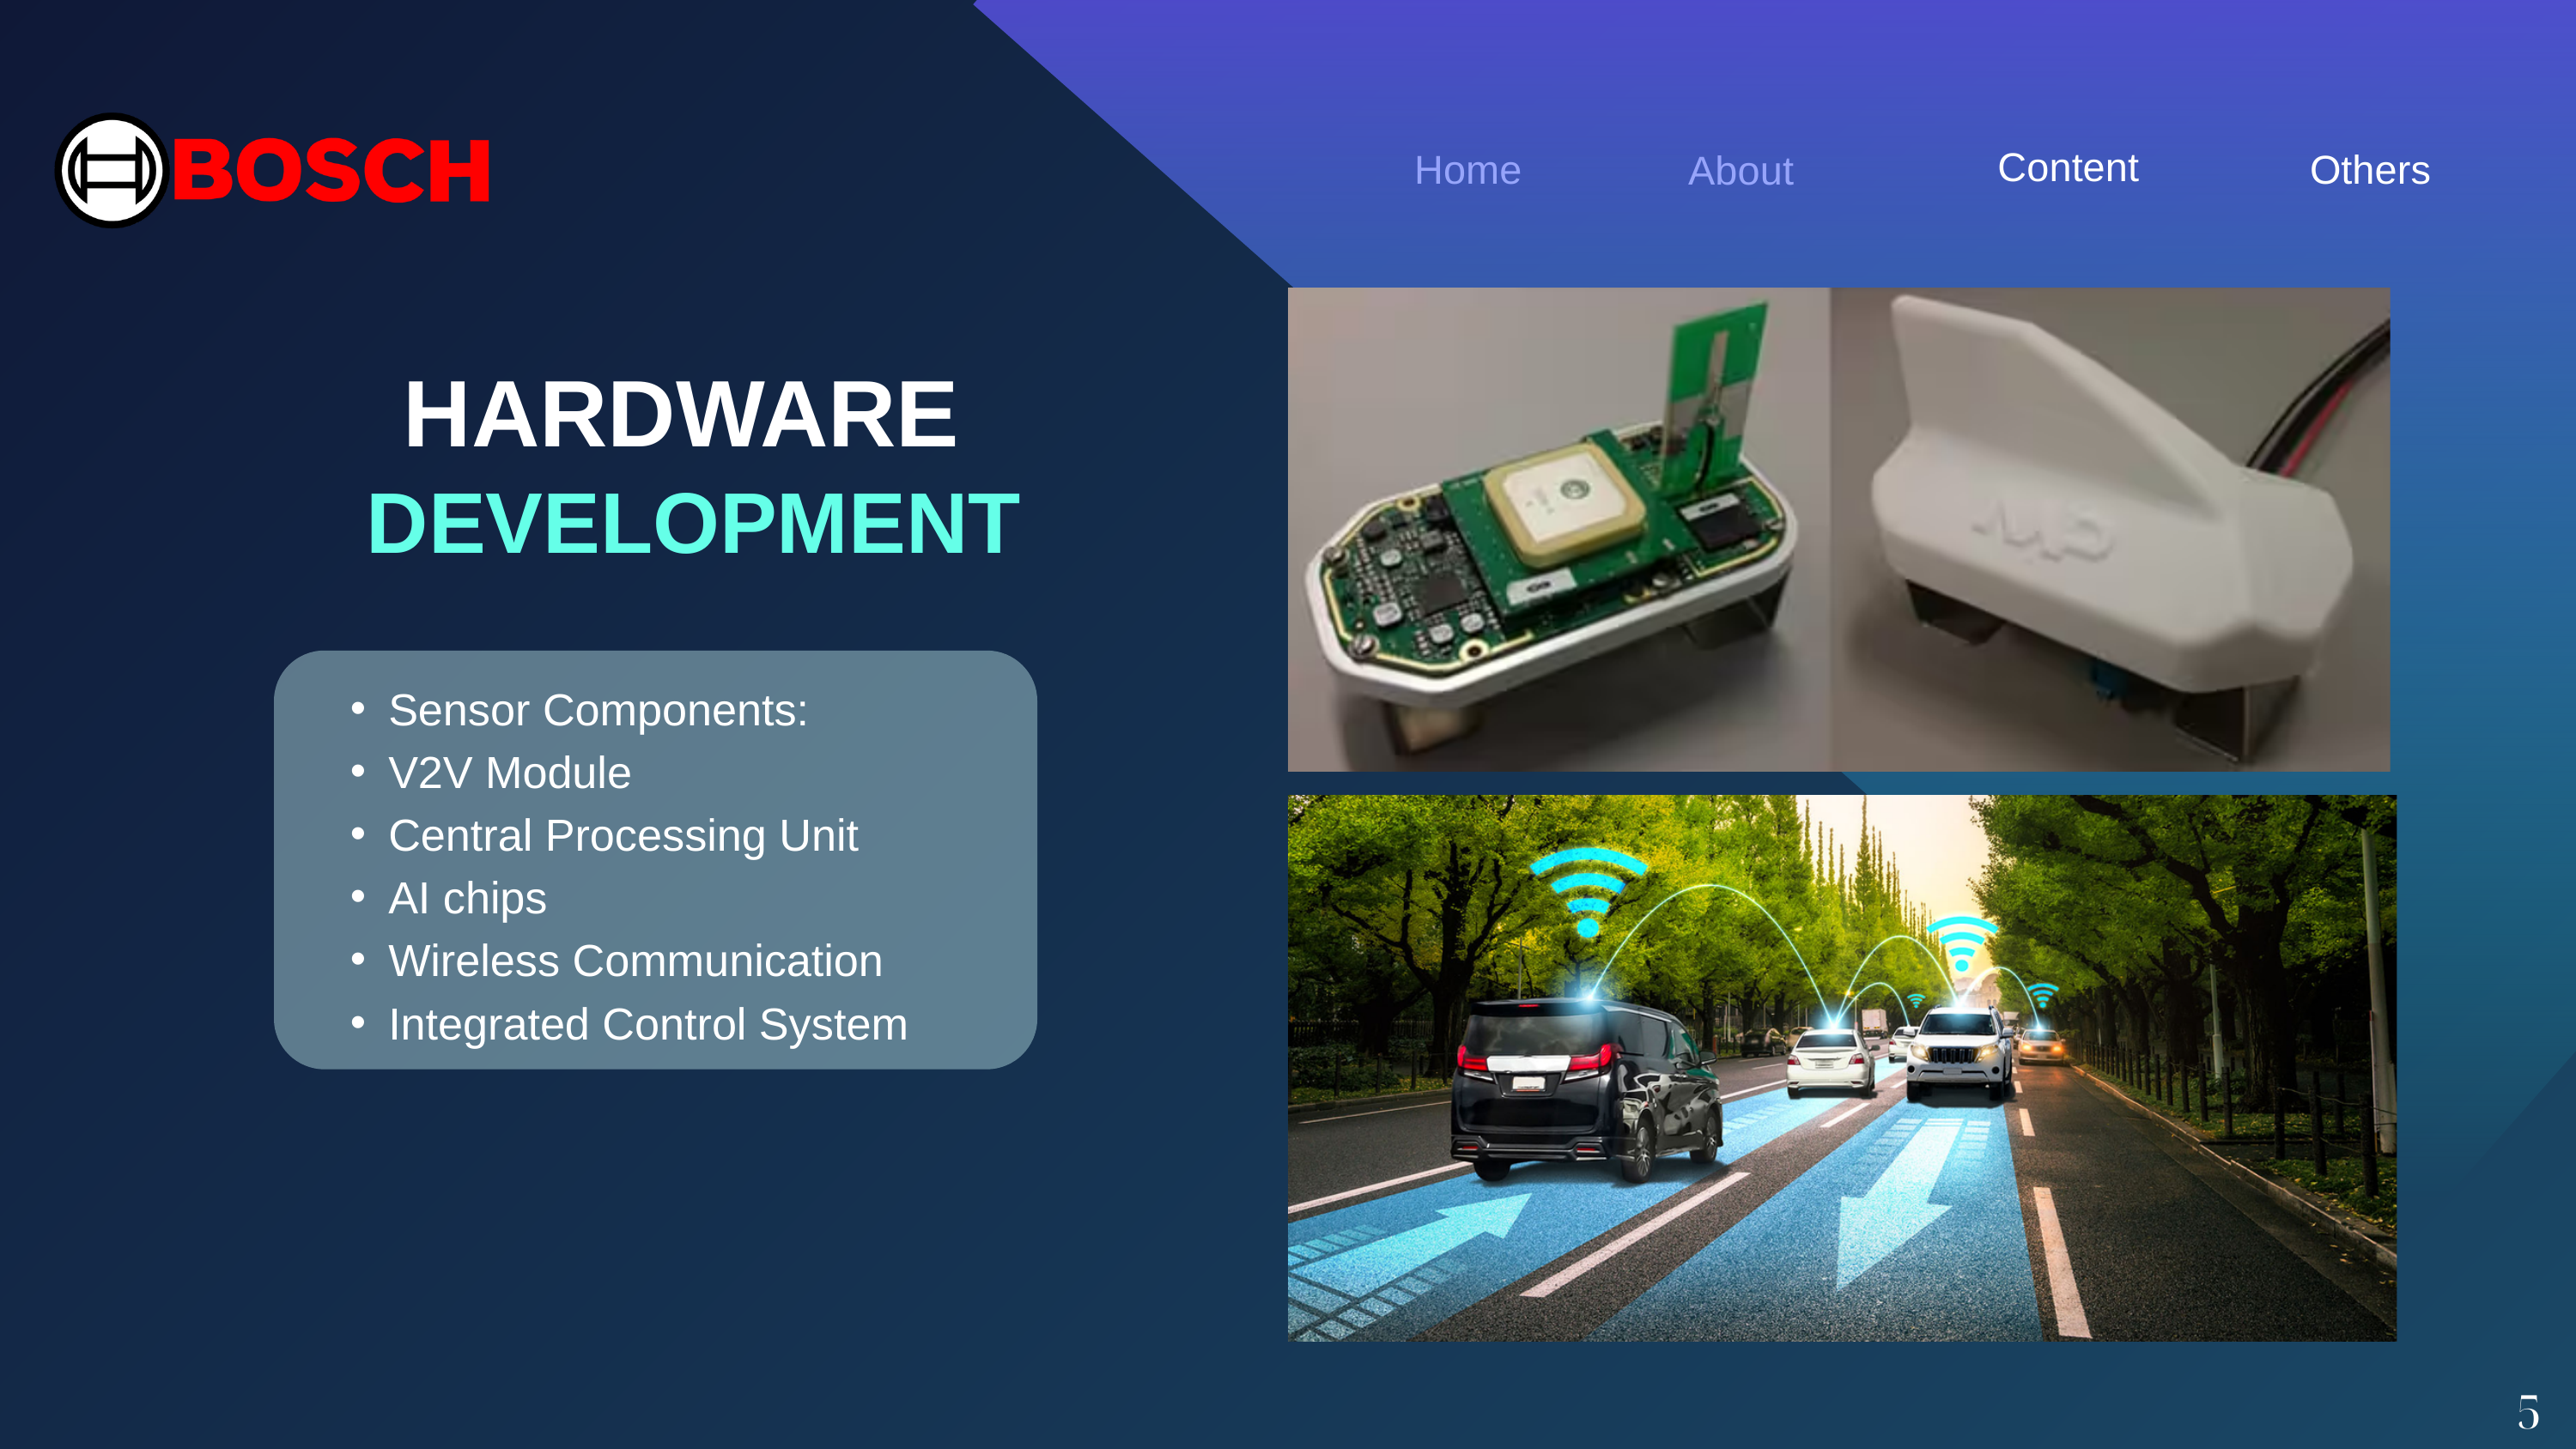

Content
Home
Others
About

HARDWARE
DEVELOPMENT

Sensor Components:
V2V Module
Central Processing Unit
AI chips
Wireless Communication
Integrated Control System

5